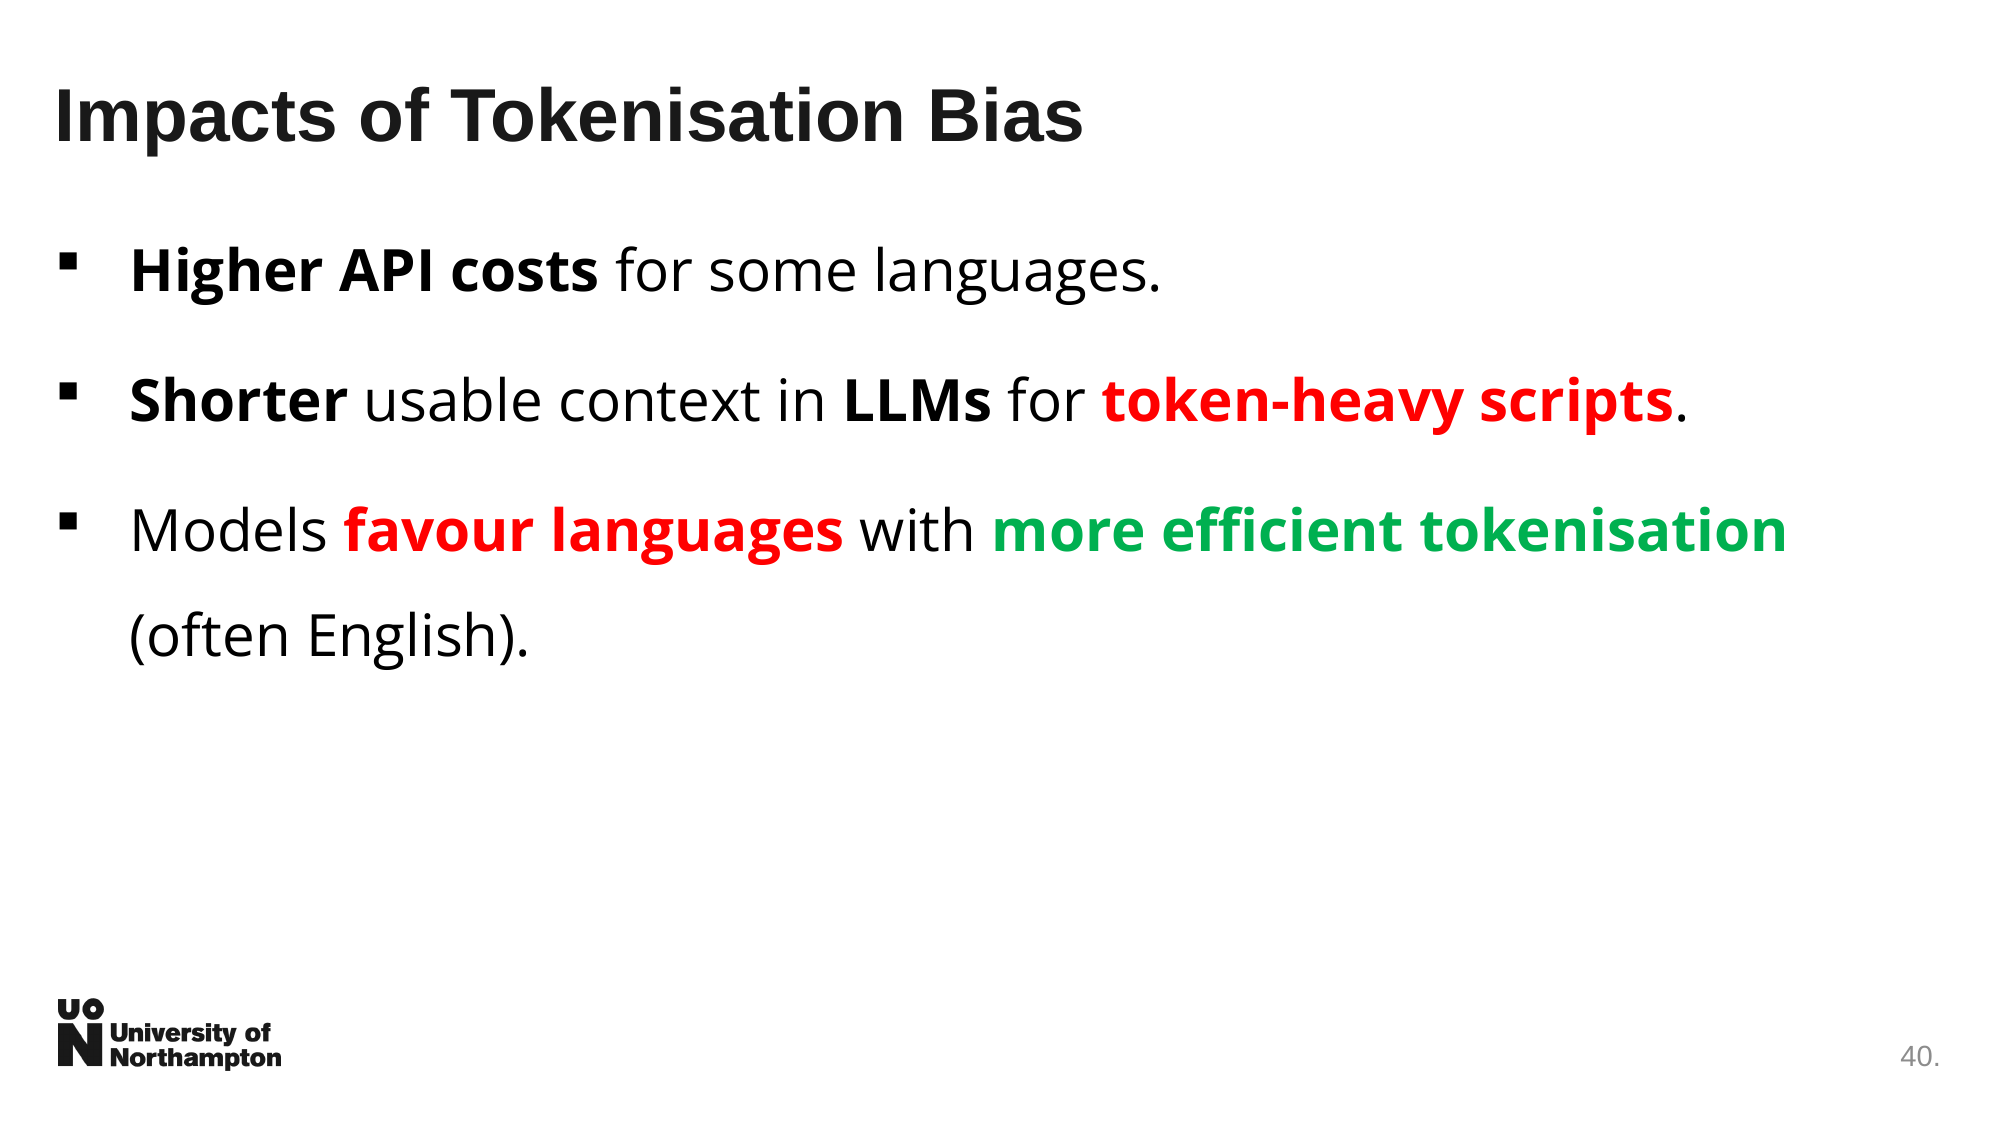

# Impacts of Tokenisation Bias
Higher API costs for some languages.
Shorter usable context in LLMs for token-heavy scripts.
Models favour languages with more efficient tokenisation (often English).
40.